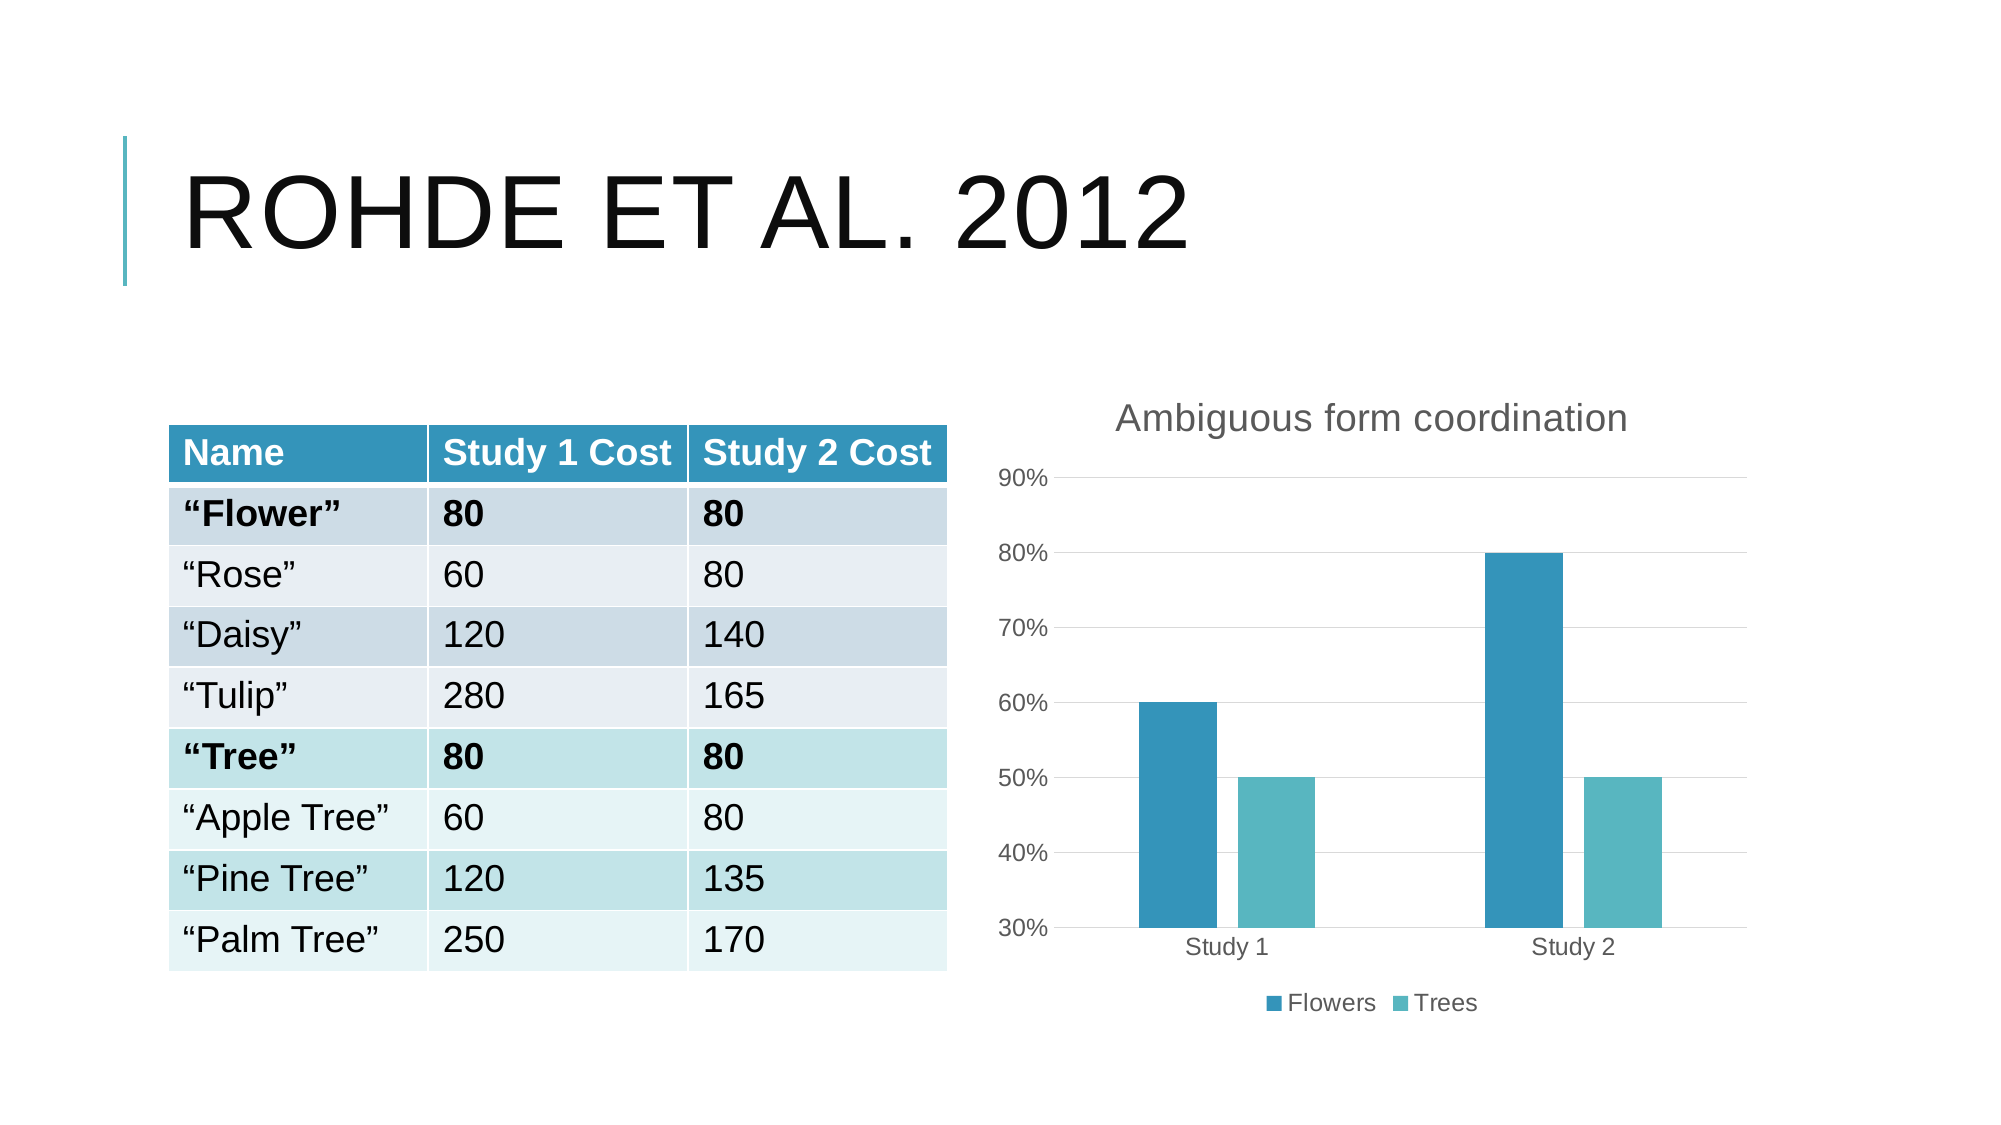

# Rohde et al. 2012

### Chart: Ambiguous form coordination

| Category | Flowers | Trees |
|---|---|---|
| Study 1 | 0.6 | 0.5 |
| Study 2 | 0.8 | 0.5 |
| Name | Study 1 Cost | Study 2 Cost |
| --- | --- | --- |
| “Flower” | 80 | 80 |
| “Rose” | 60 | 80 |
| “Daisy” | 120 | 140 |
| “Tulip” | 280 | 165 |
| “Tree” | 80 | 80 |
| “Apple Tree” | 60 | 80 |
| “Pine Tree” | 120 | 135 |
| “Palm Tree” | 250 | 170 |